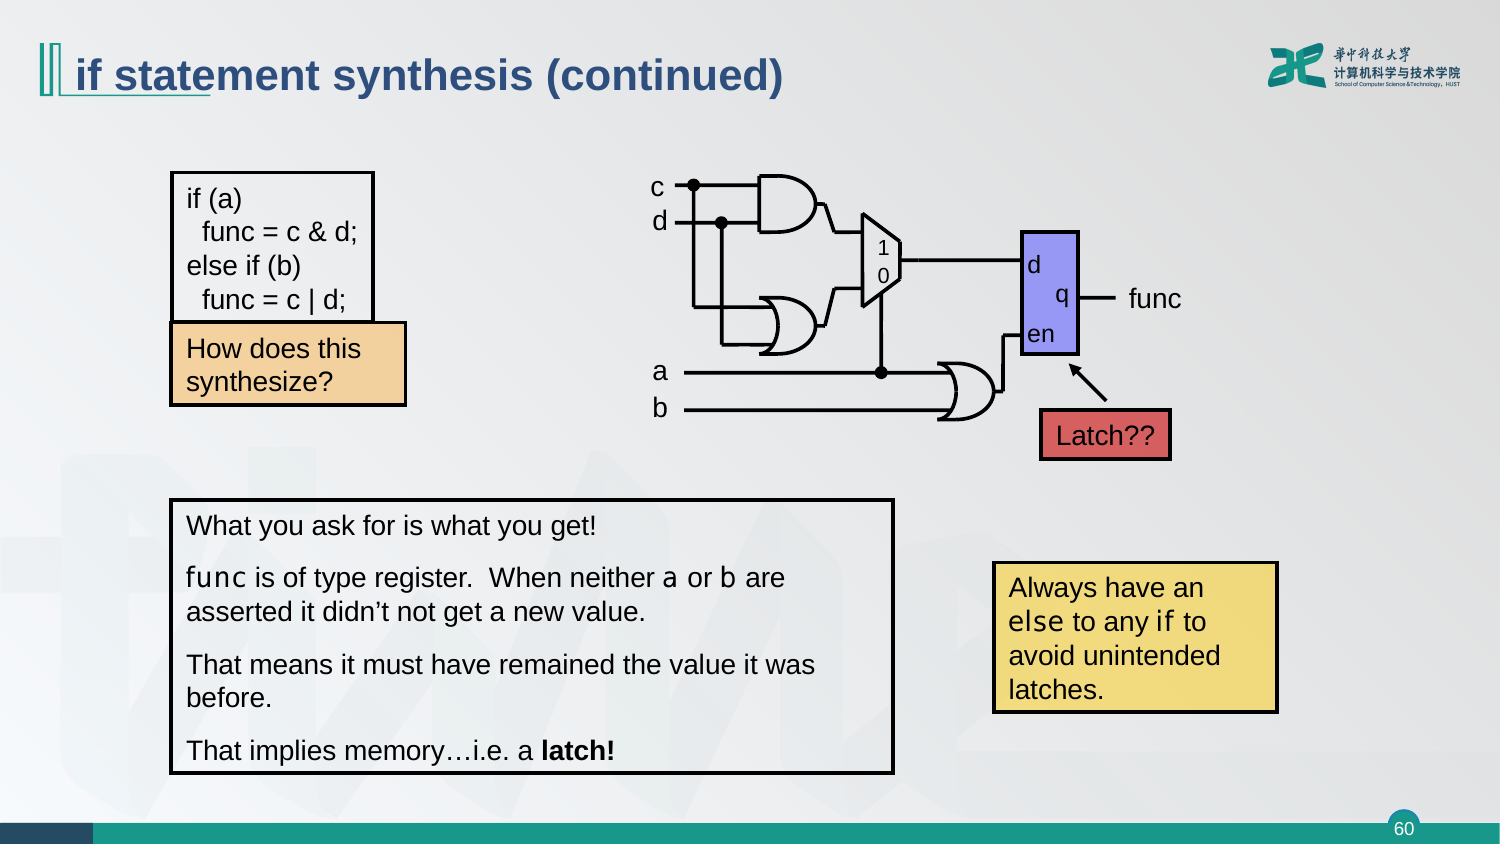

# if statement synthesis (continued)
c

d

1

0

d

q
func

en

a

b

Latch??
if (a)
  func = c & d;
else if (b)
  func = c | d;
How does this
synthesize?
What you ask for is what you get!

func is of type register.  When neither a or b are asserted it didn’t not get a new value.

That means it must have remained the value it was before.

That implies memory…i.e. a latch!
Always have an
else to any if to avoid unintended
latches.